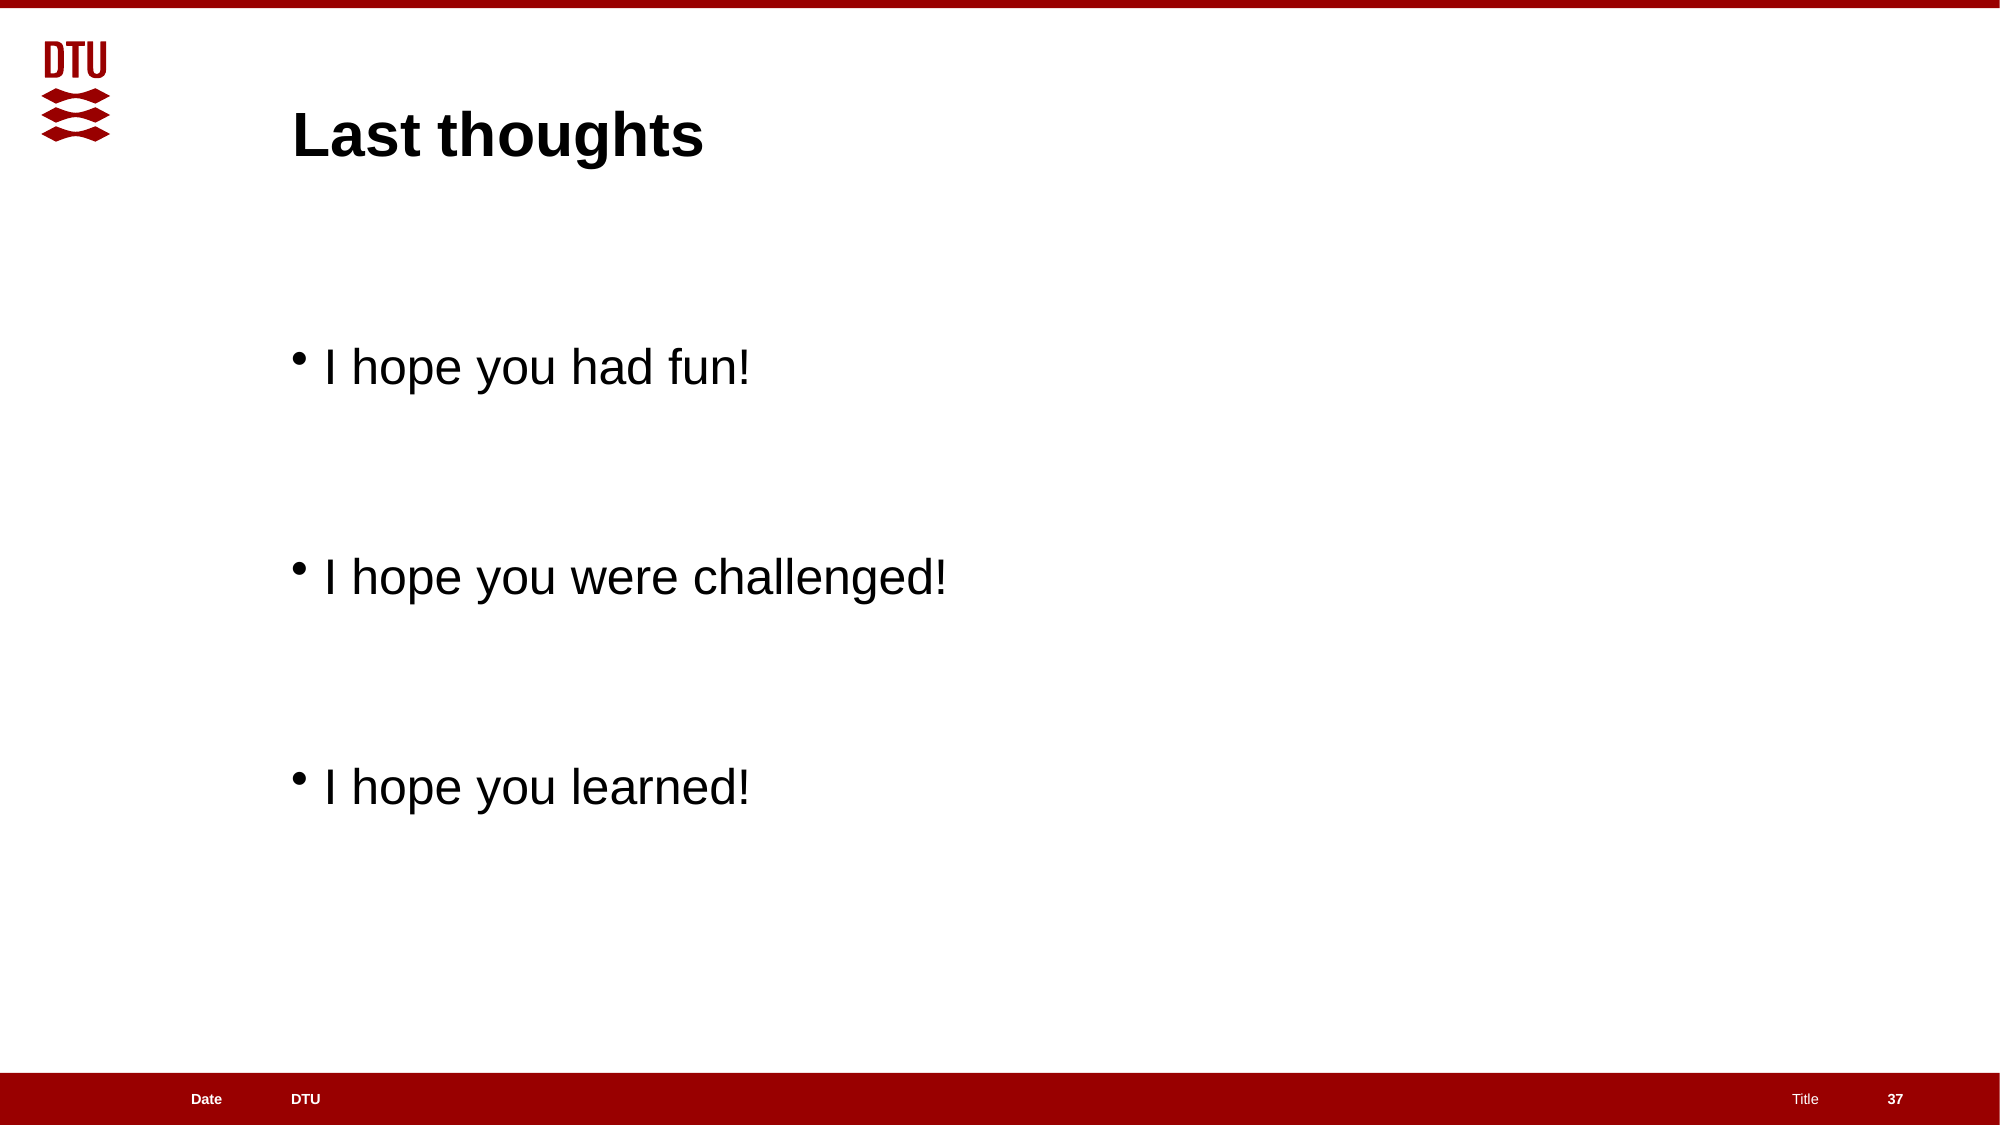

# Last thoughts

I hope you had fun!

I hope you were challenged!

I hope you learned!
37